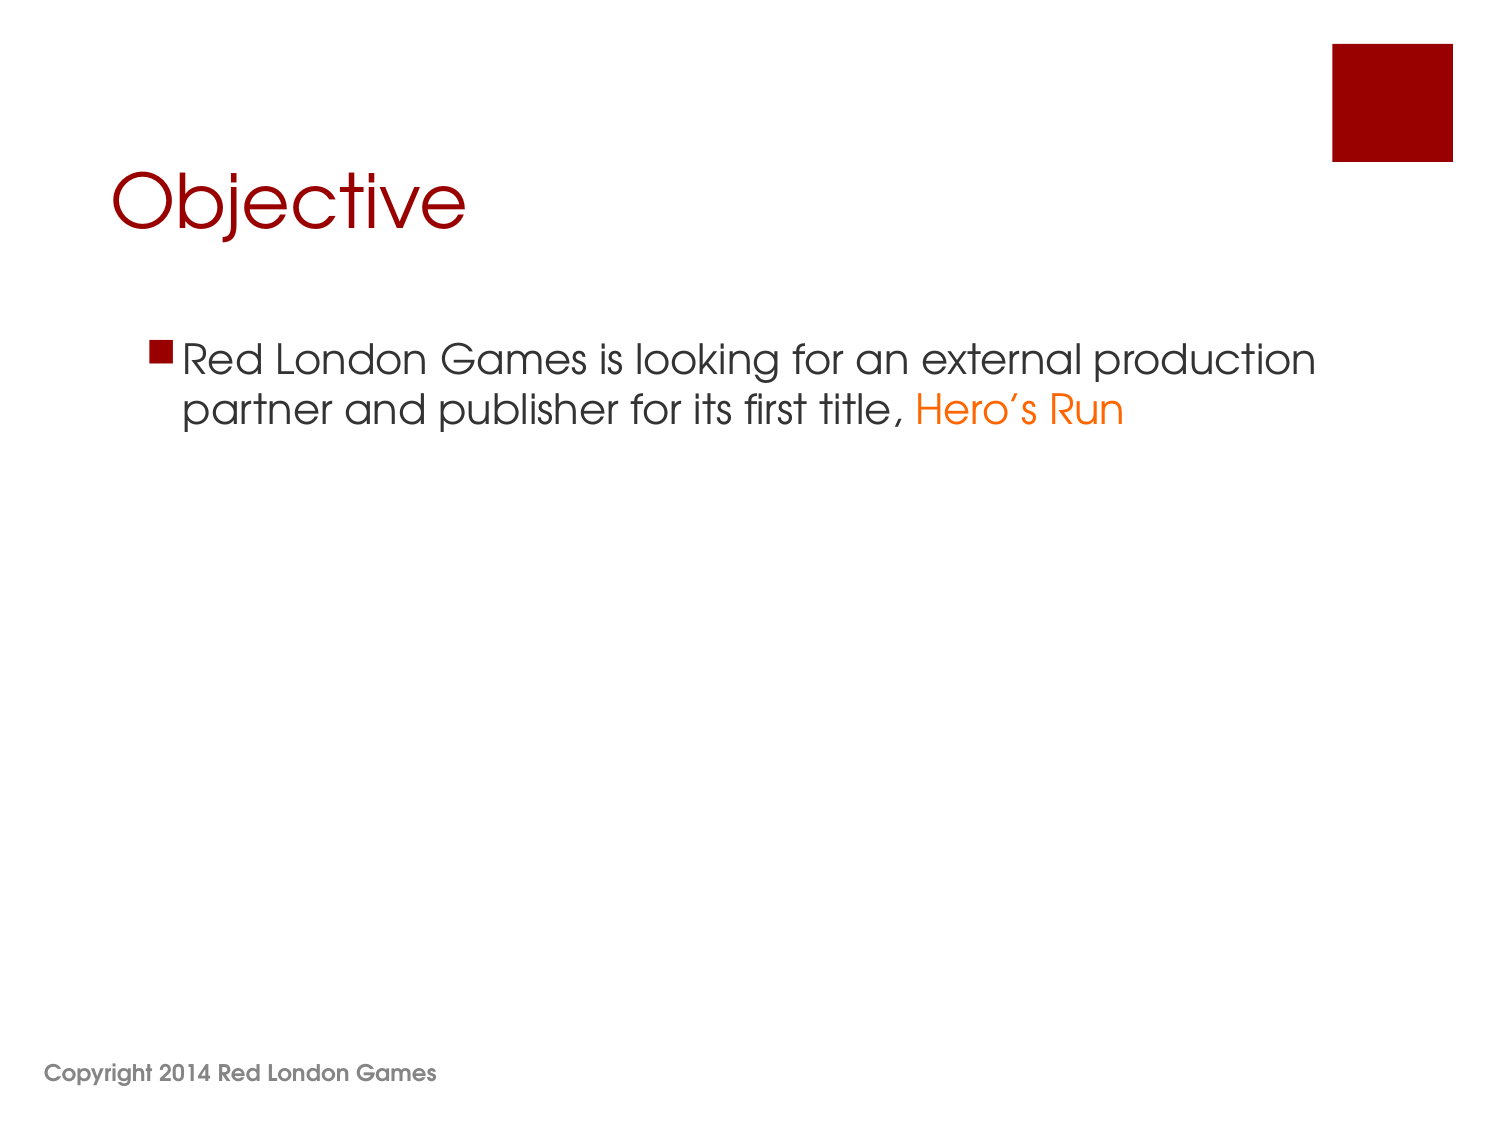

# Objective
Red London Games is looking for an external production partner and publisher for its first title, Hero’s Run
Copyright 2014 Red London Games